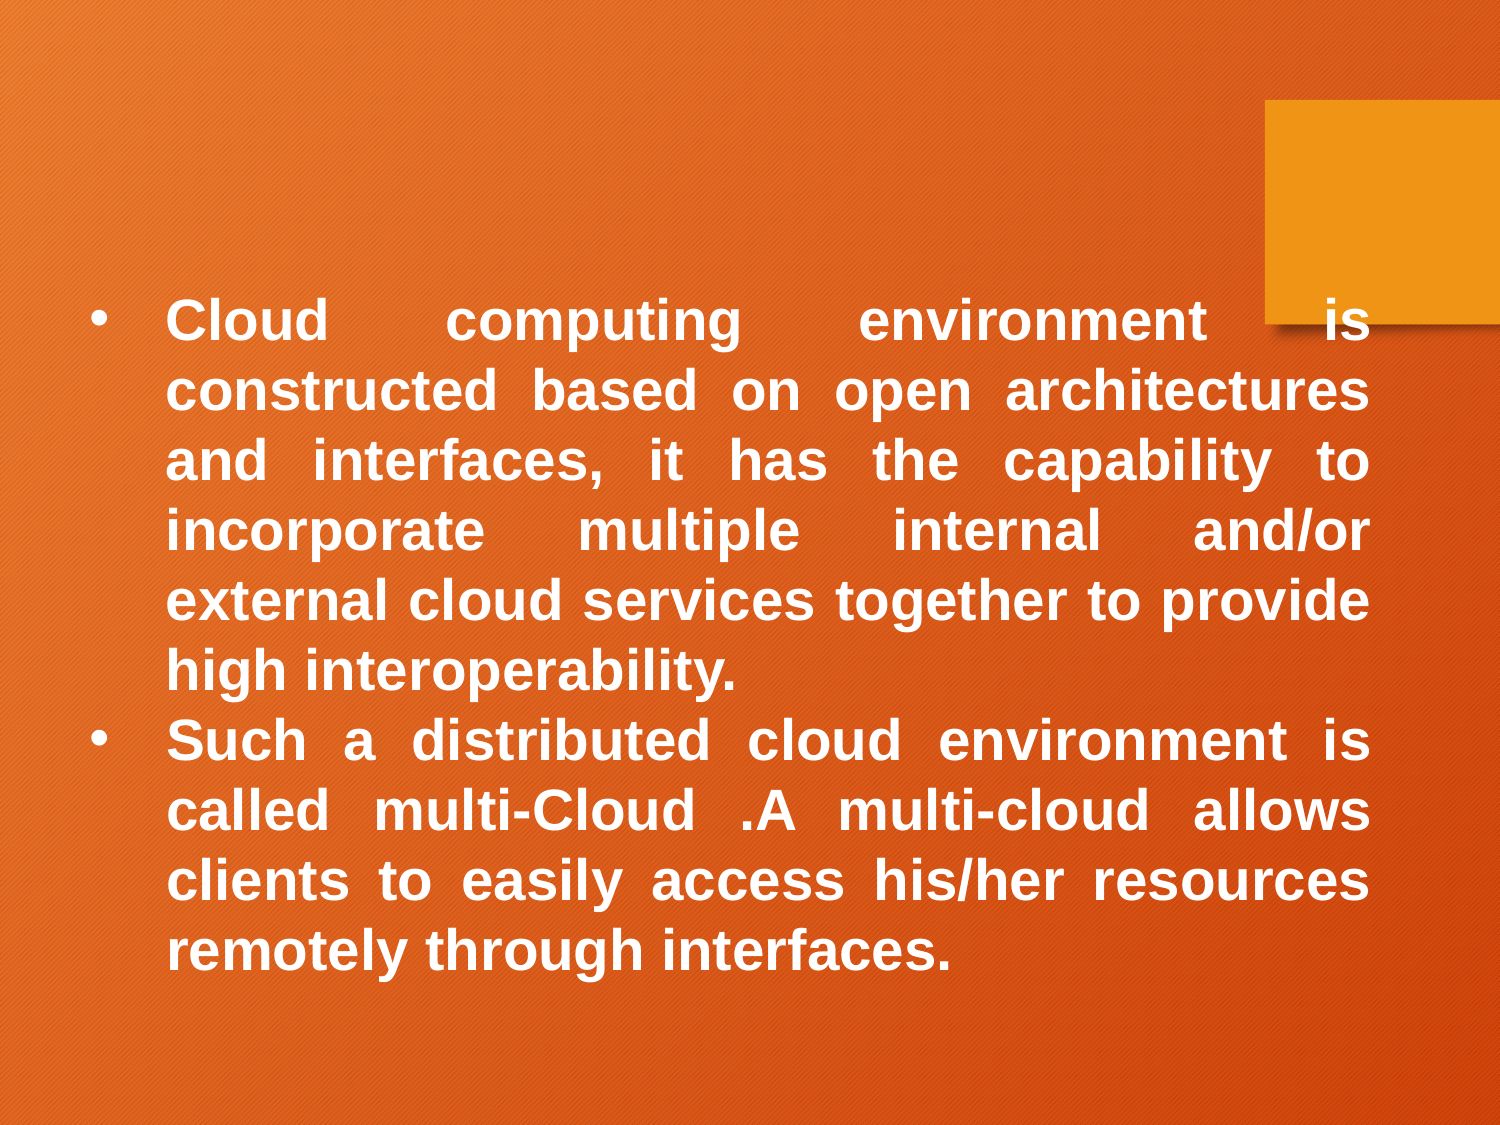

Cloud computing environment is constructed based on open architectures and interfaces, it has the capability to incorporate multiple internal and/or external cloud services together to provide high interoperability.
Such a distributed cloud environment is called multi-Cloud .A multi-cloud allows clients to easily access his/her resources remotely through interfaces.